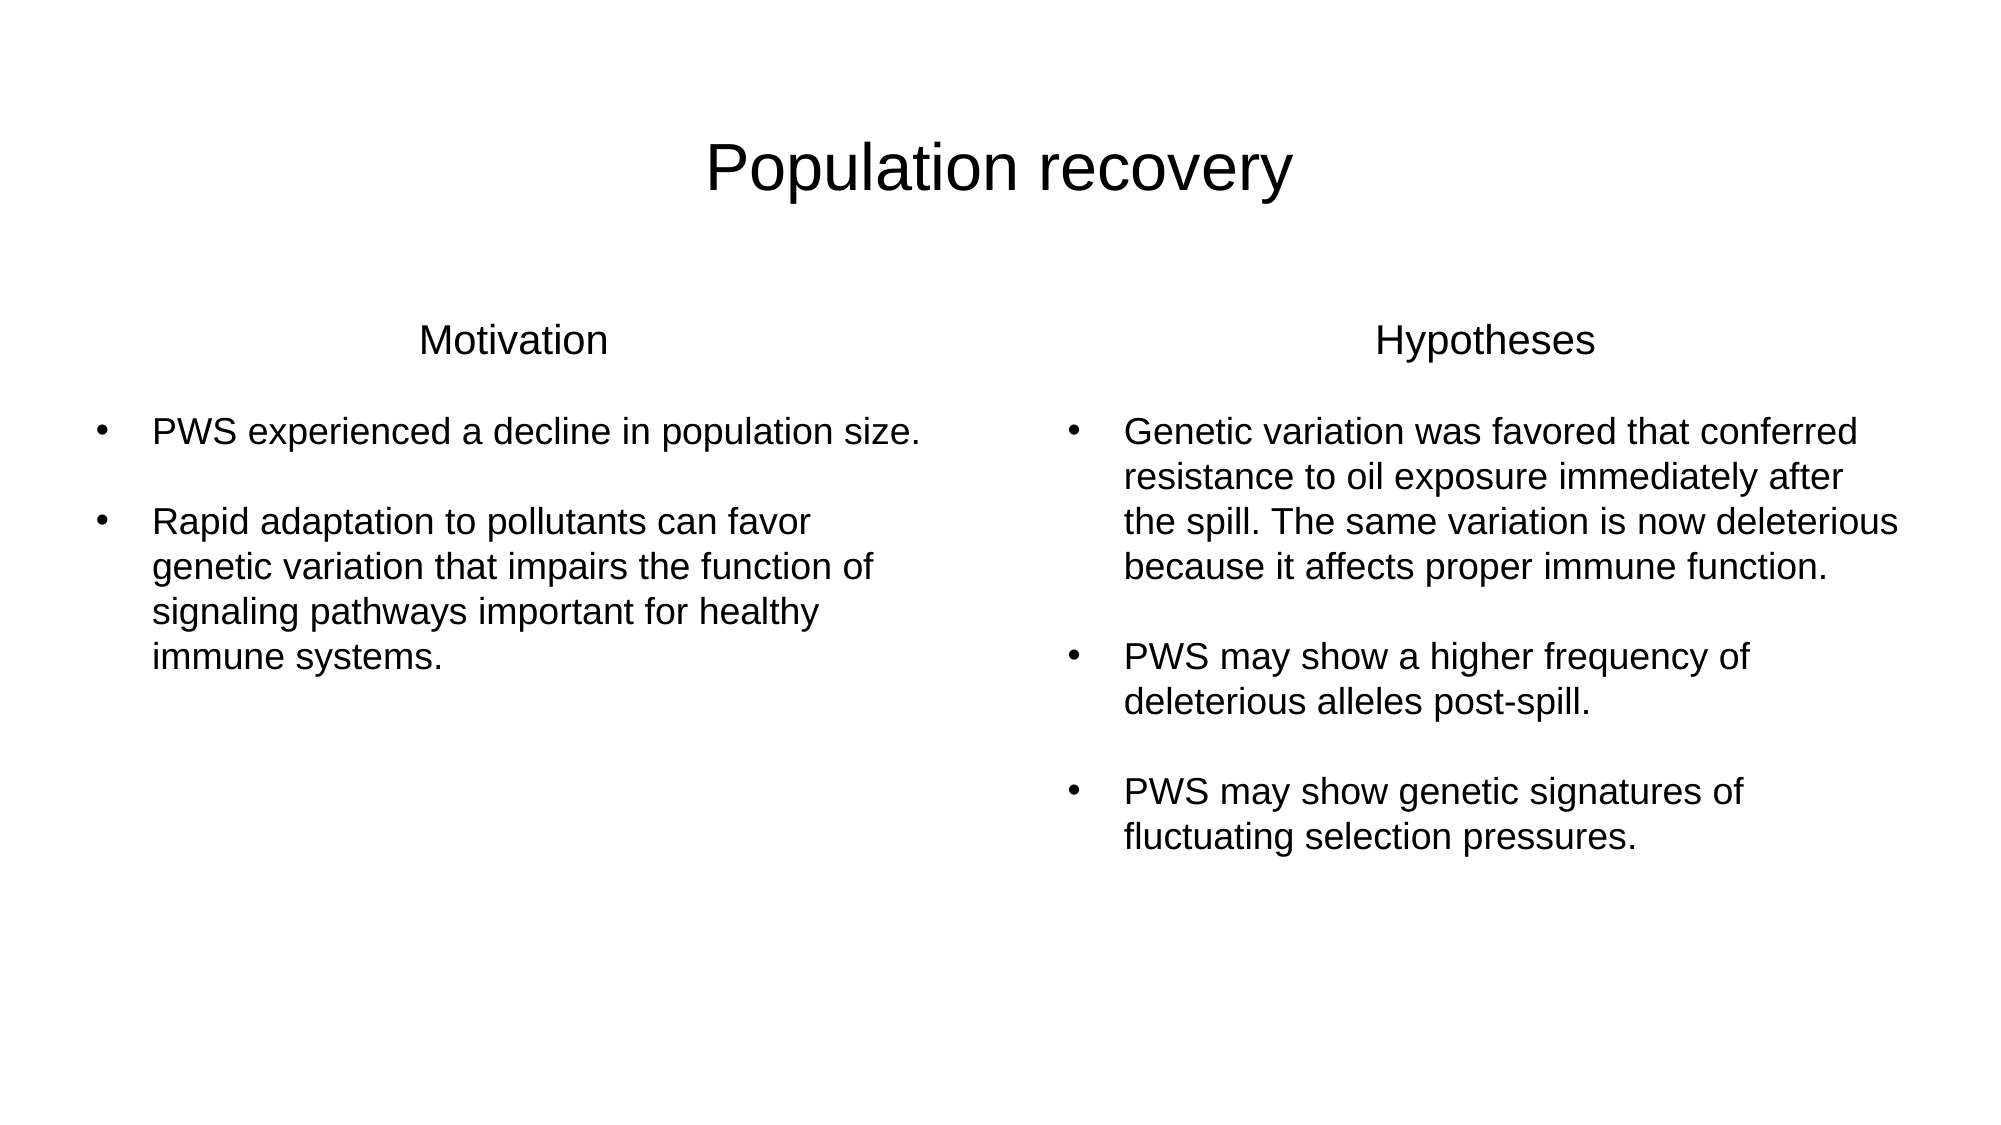

# Population recovery
Motivation

PWS experienced a decline in population size.

Rapid adaptation to pollutants can favor genetic variation that impairs the function of signaling pathways important for healthy immune systems.

Hypotheses

Genetic variation was favored that conferred resistance to oil exposure immediately after the spill. The same variation is now deleterious because it affects proper immune function.

PWS may show a higher frequency of deleterious alleles post-spill.

PWS may show genetic signatures of fluctuating selection pressures.